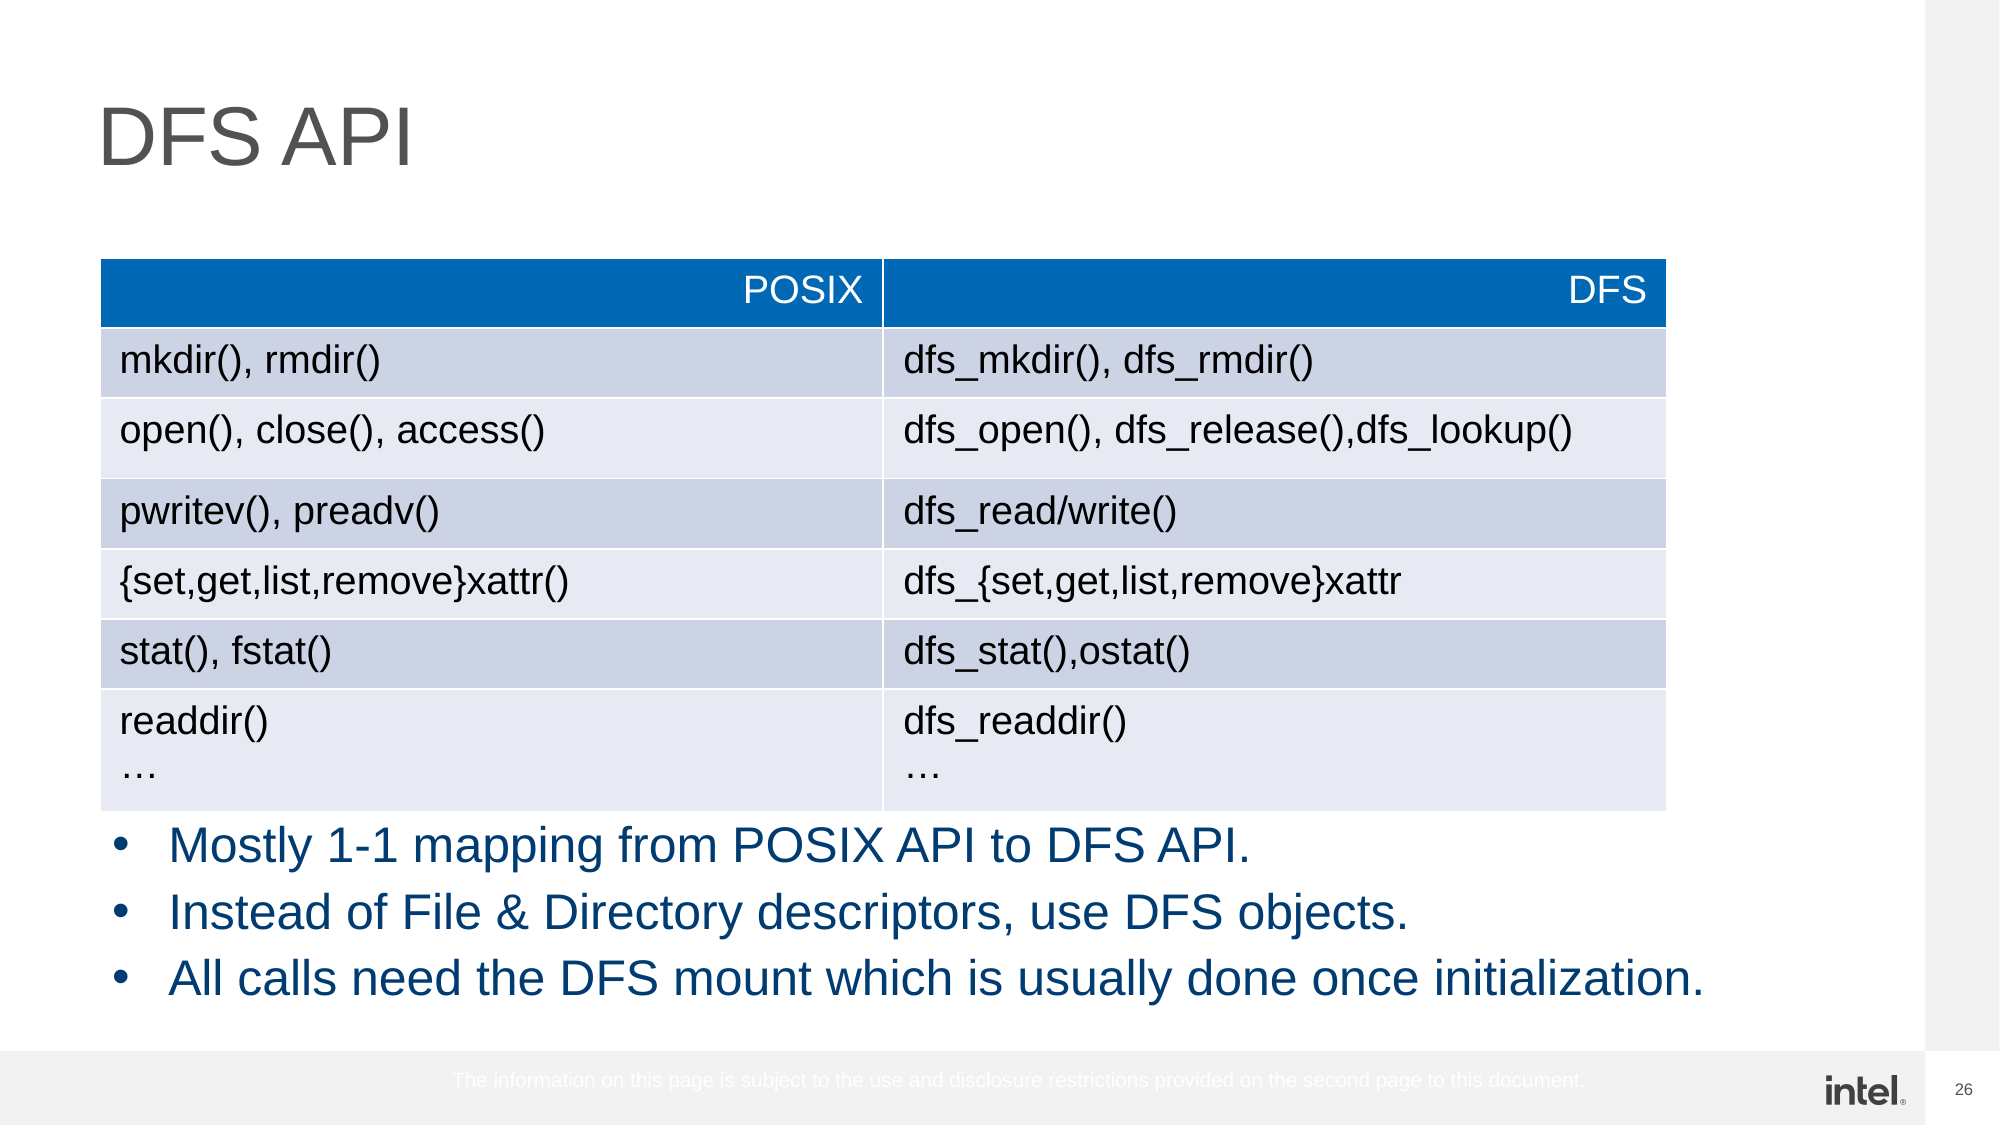

# DFS API
| POSIX | DFS |
| --- | --- |
| mkdir(), rmdir() | dfs\_mkdir(), dfs\_rmdir() |
| open(), close(), access() | dfs\_open(), dfs\_release(),dfs\_lookup() |
| pwritev(), preadv() | dfs\_read/write() |
| {set,get,list,remove}xattr() | dfs\_{set,get,list,remove}xattr |
| stat(), fstat() | dfs\_stat(),ostat() |
| readdir() … | dfs\_readdir() … |
Mostly 1-1 mapping from POSIX API to DFS API.
Instead of File & Directory descriptors, use DFS objects.
All calls need the DFS mount which is usually done once initialization.